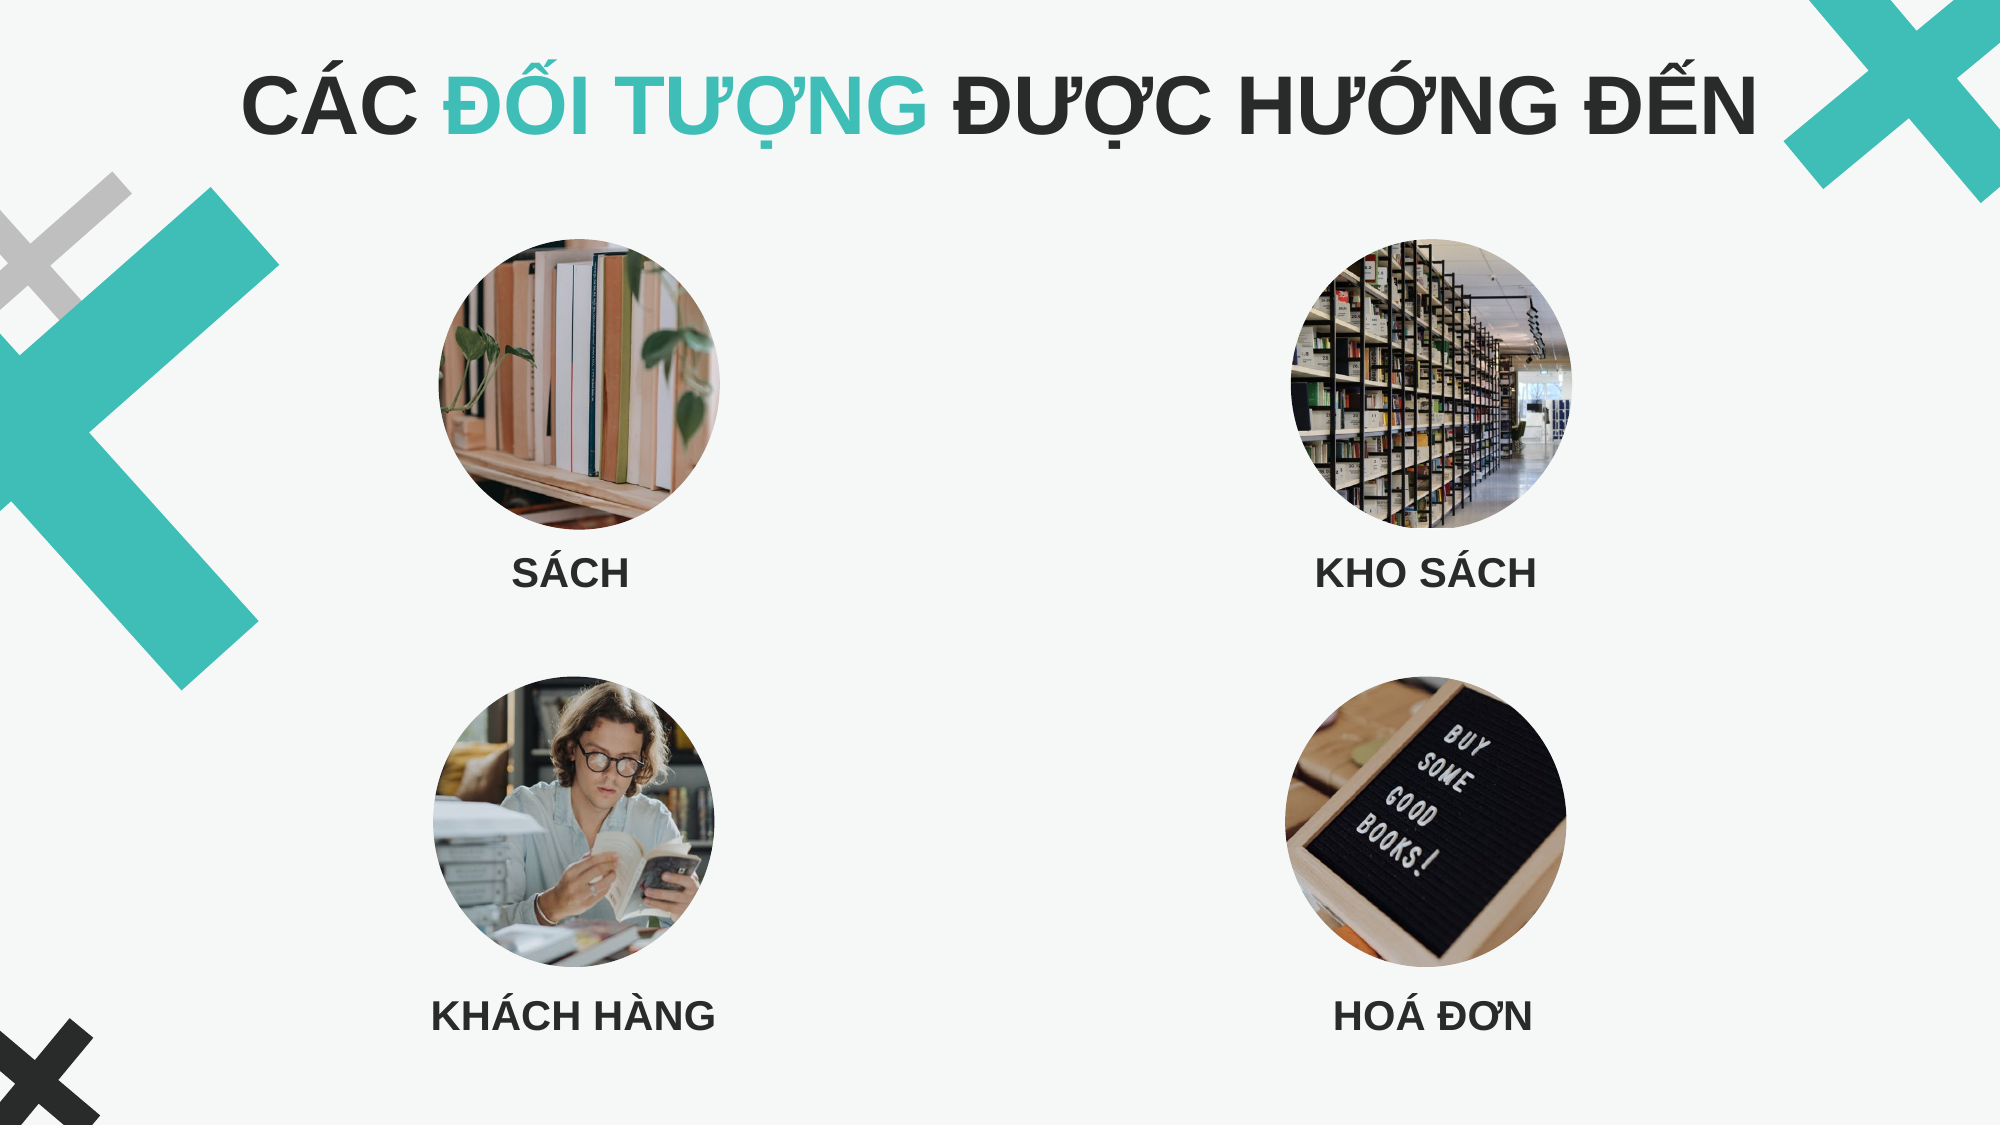

CÁC ĐỐI TƯỢNG ĐƯỢC HƯỚNG ĐẾN

SÁCH
KHO SÁCH

KHÁCH HÀNG
HOÁ ĐƠN